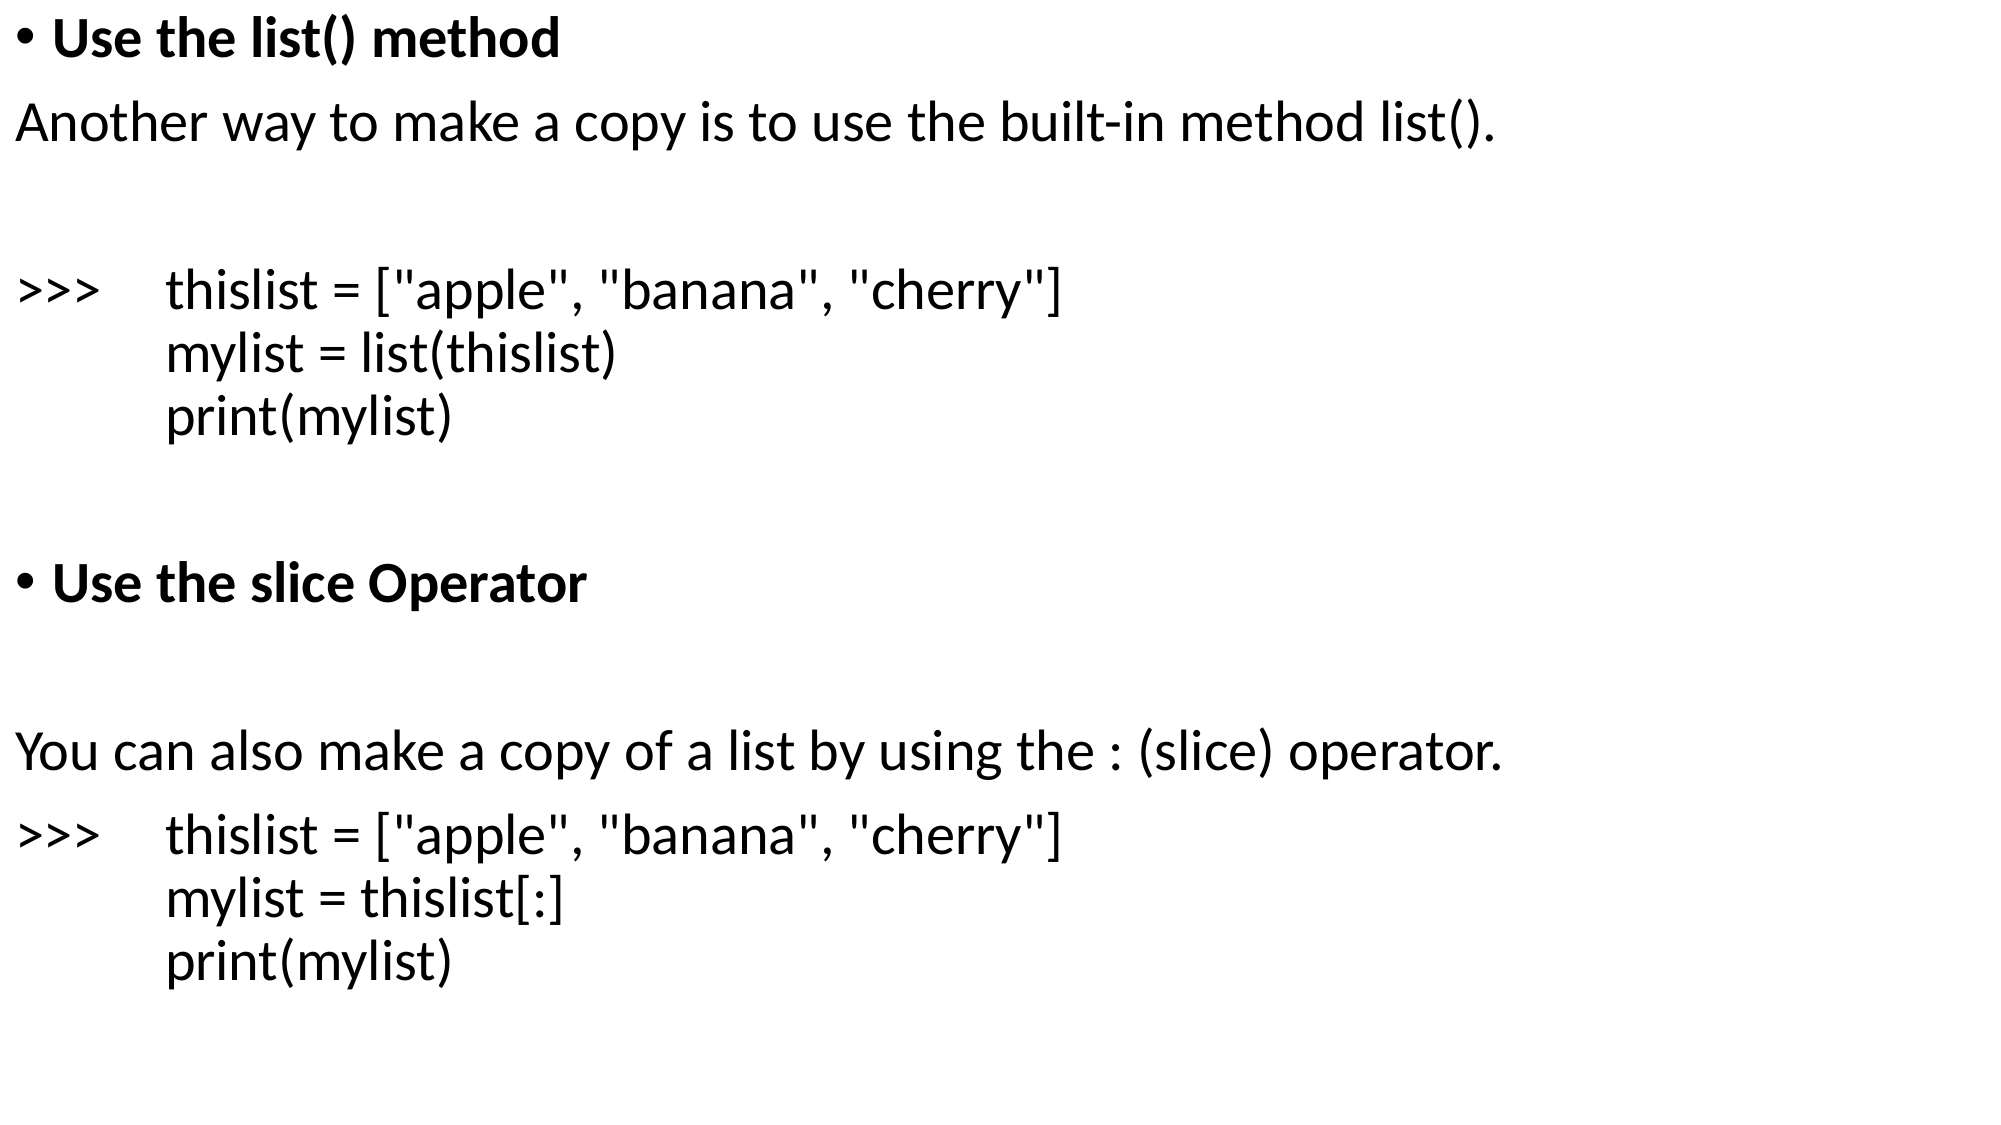

Use the list() method
Another way to make a copy is to use the built-in method list().

>>>	thislist = ["apple", "banana", "cherry"]
	mylist = list(thislist)
	print(mylist)

Use the slice Operator

You can also make a copy of a list by using the : (slice) operator.
>>>	thislist = ["apple", "banana", "cherry"]
	mylist = thislist[:]
	print(mylist)